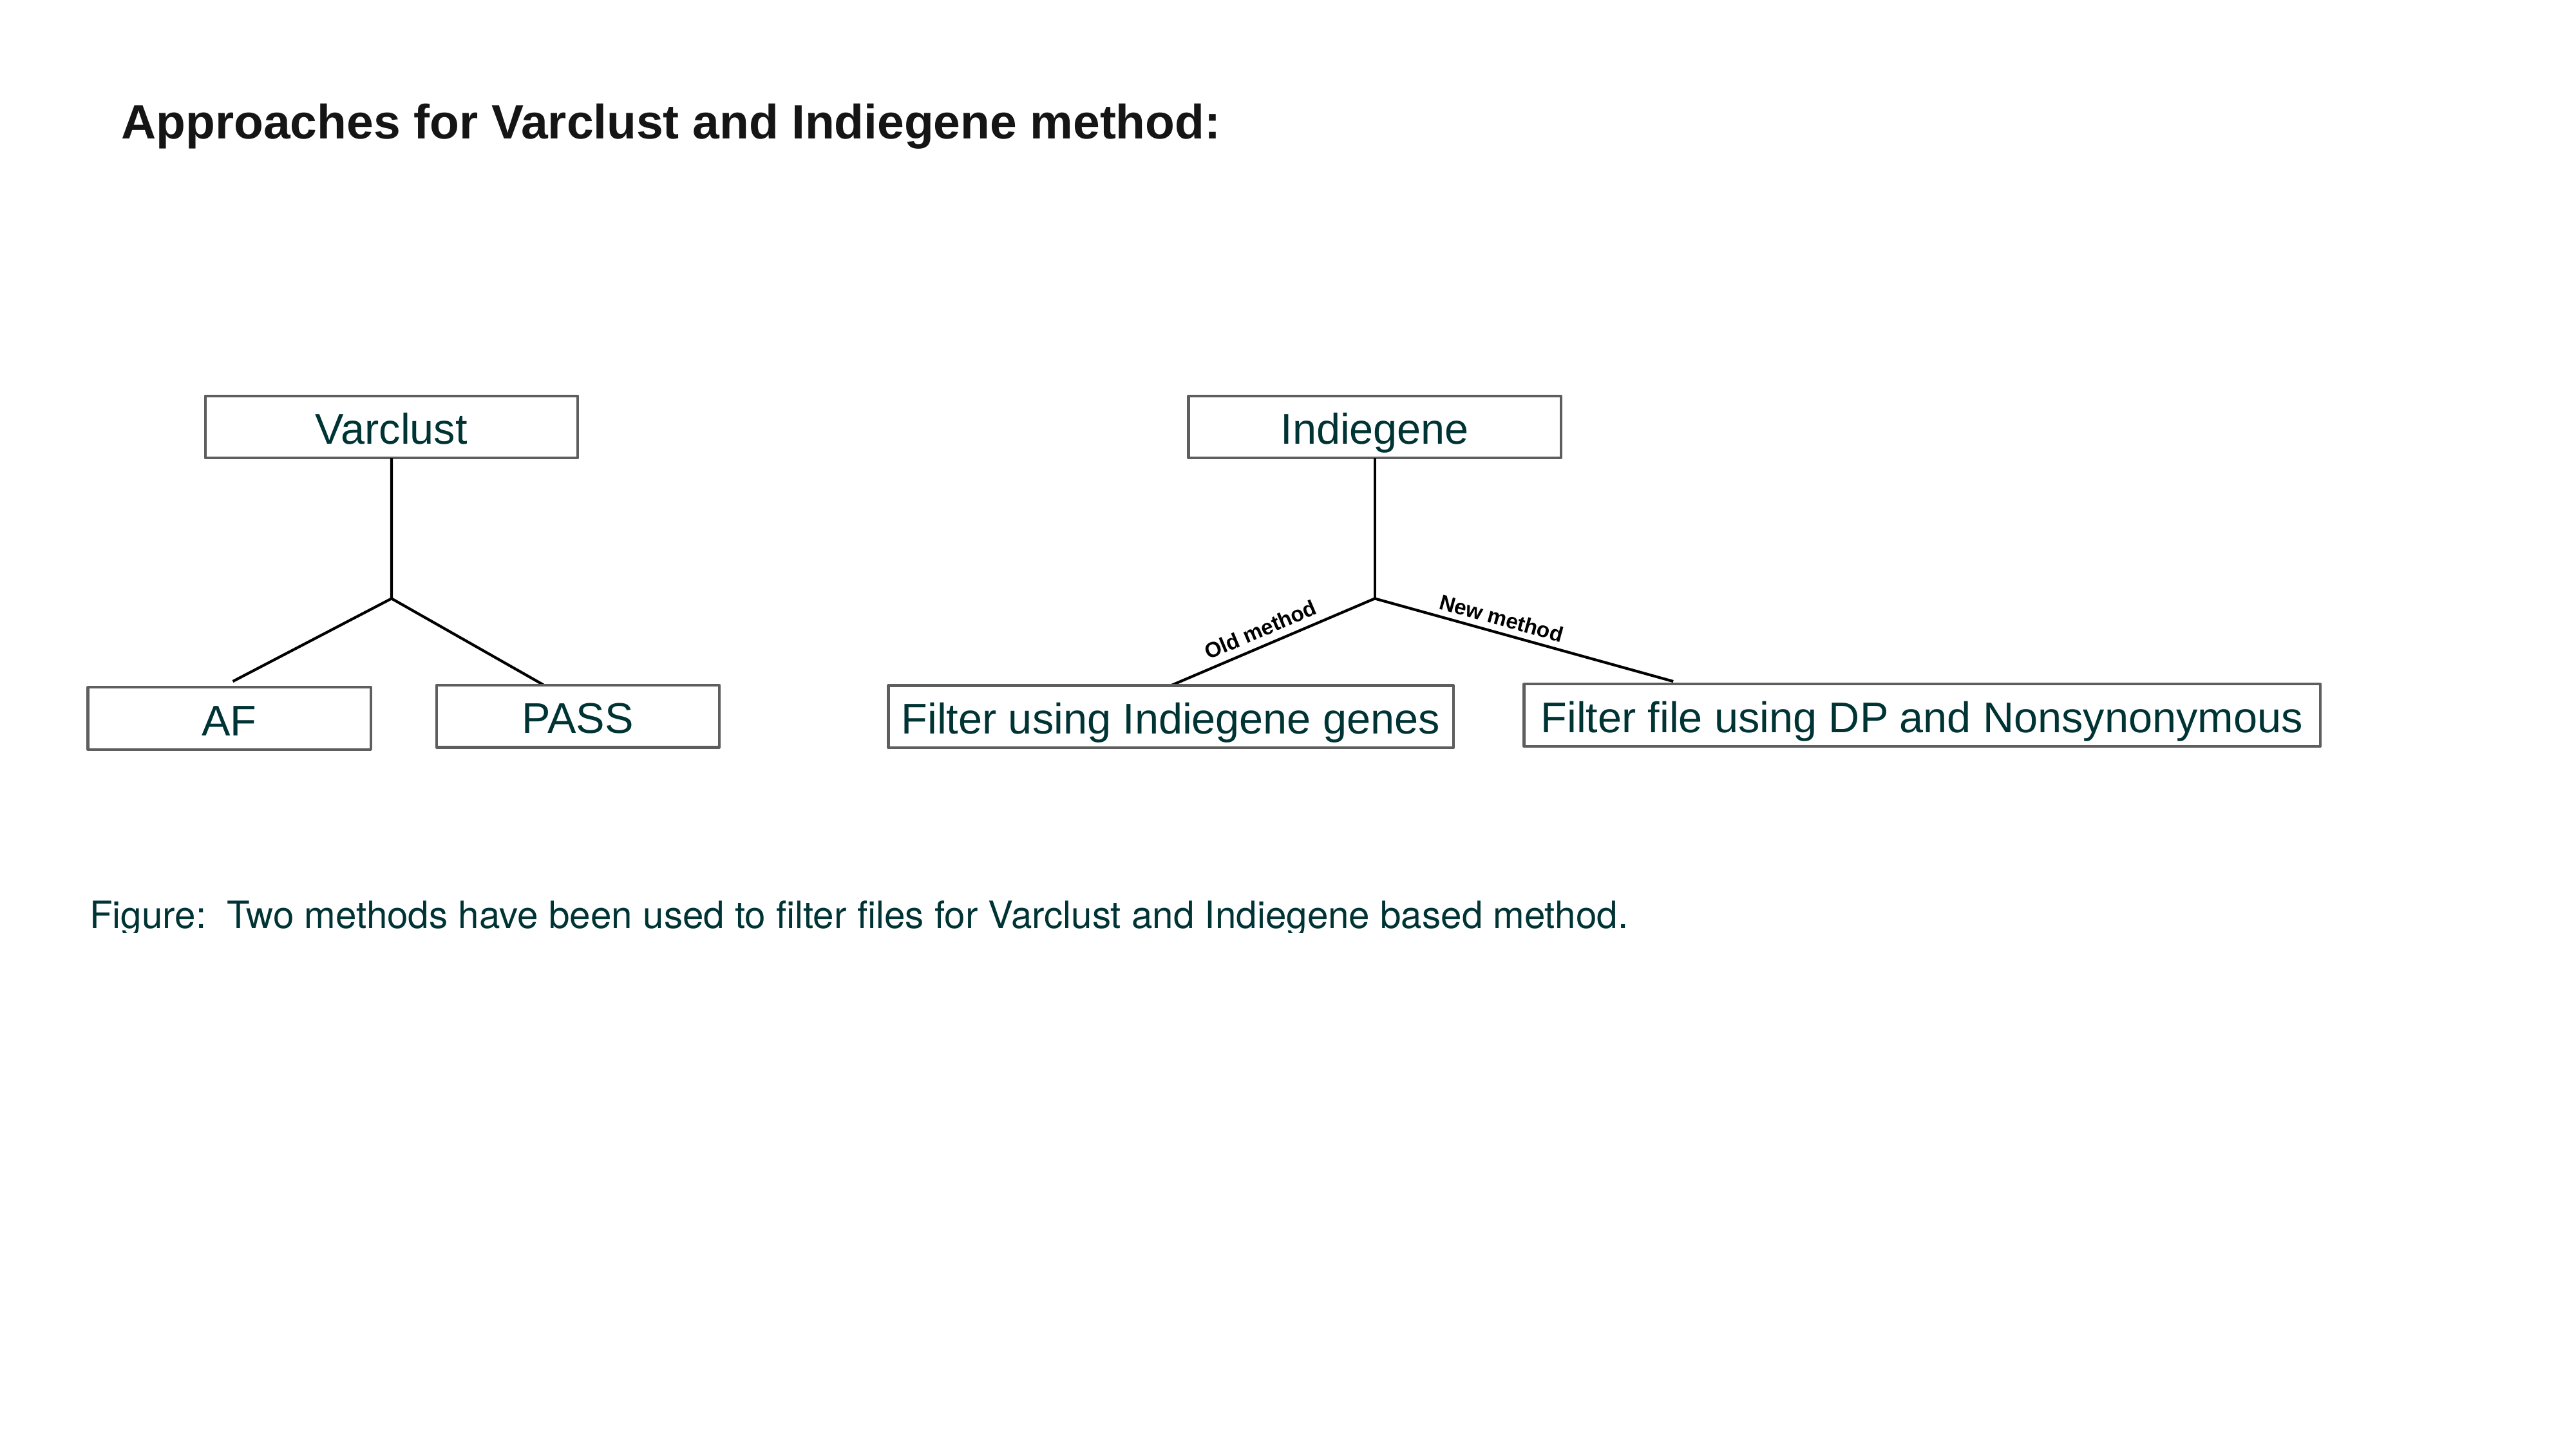

| Approaches for Varclust and Indiegene method: |
| --- |
Varclust
Indiegene
oNew method
oOld method
Filter file using DP and Nonsynonymous
PASS
Filter using Indiegene genes
AF

| Figure: Two methods have been used to filter files for Varclust and Indiegene based method. |
| --- |
|  |
|  |